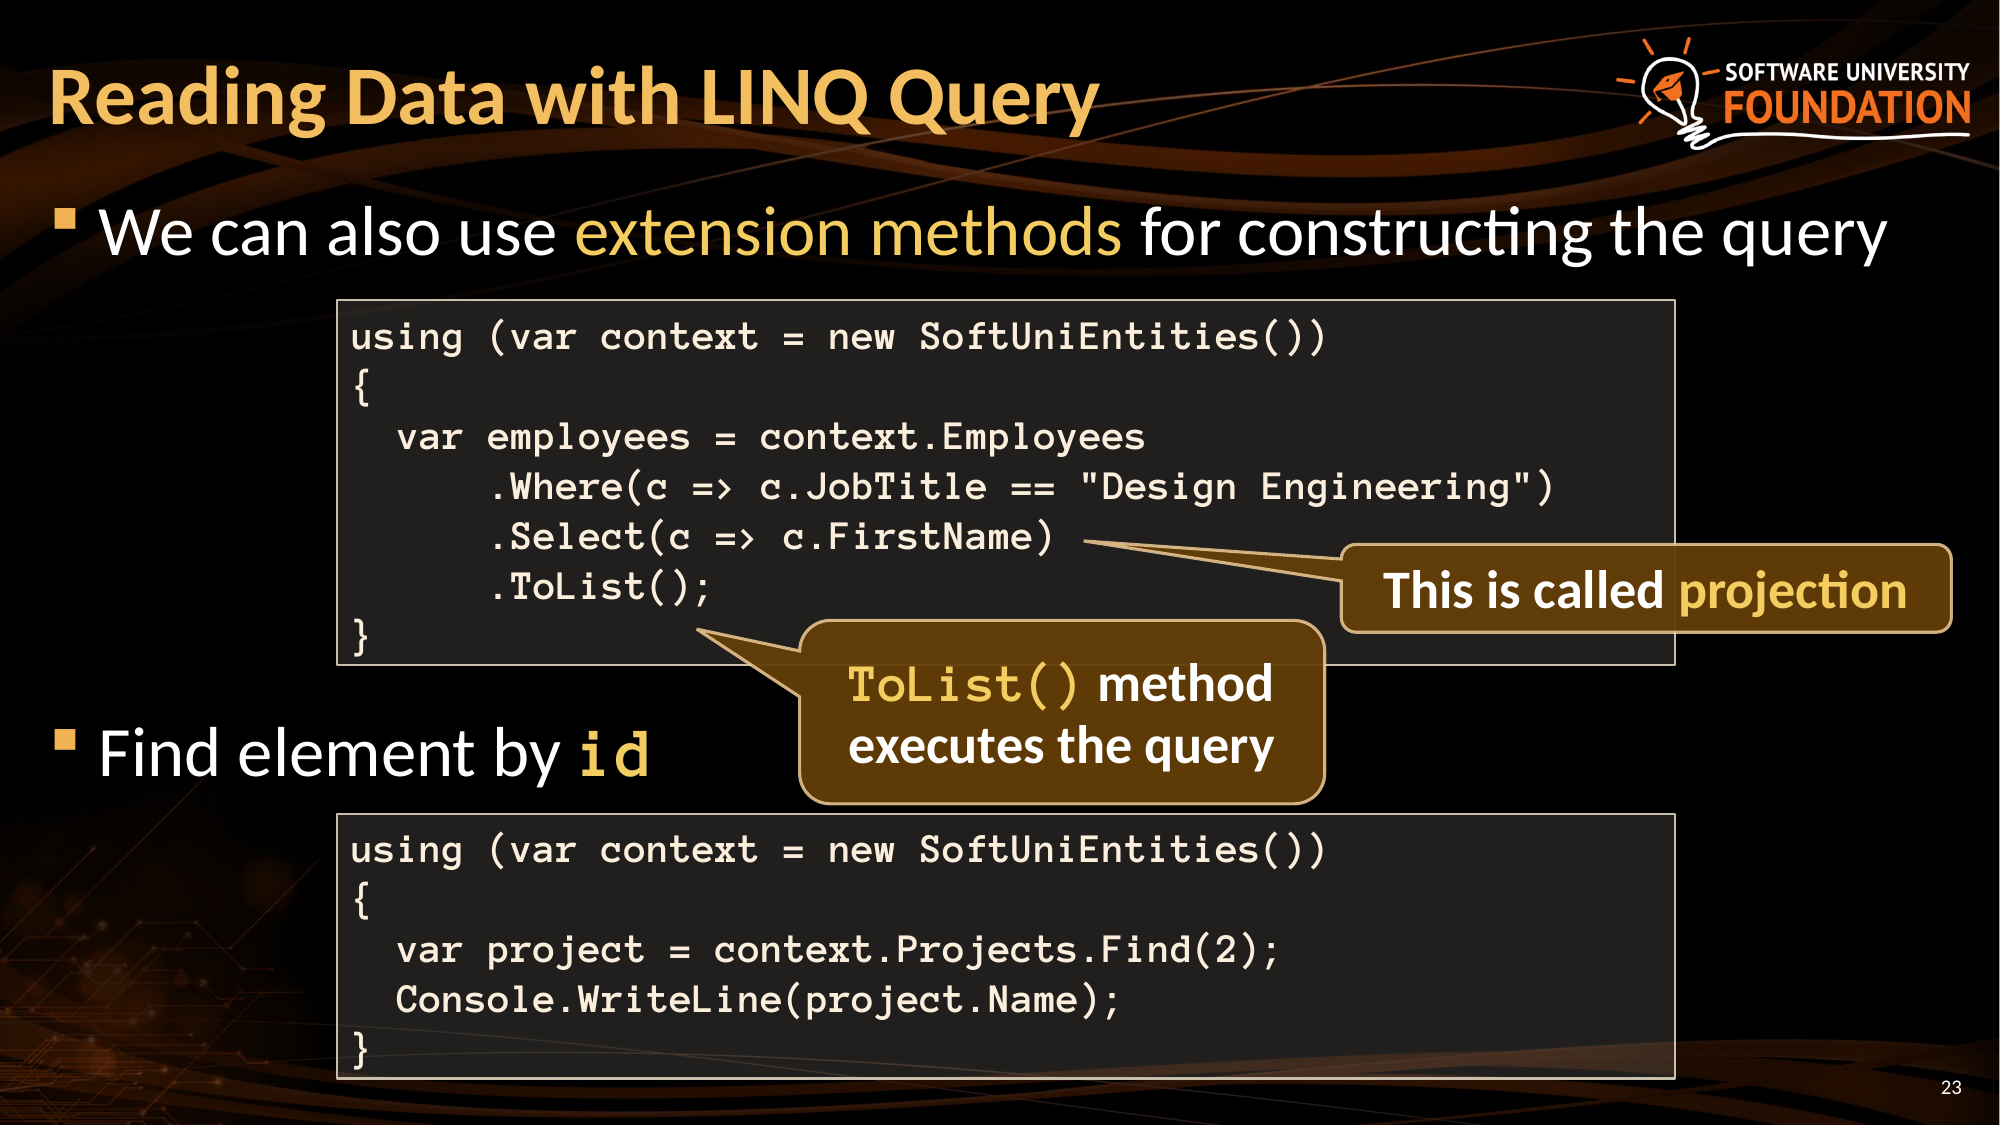

# Reading Data with LINQ Query
We can also use extension methods for constructing the query

Find element by id

using (var context = new SoftUniEntities())
{
  var employees = context.Employees
      .Where(c => c.JobTitle == "Design Engineering")
      .Select(c => c.FirstName)
      .ToList();
}
This is called projection
ToList() method executes the query
using (var context = new SoftUniEntities())
{
  var project = context.Projects.Find(2);
  Console.WriteLine(project.Name);
}
23